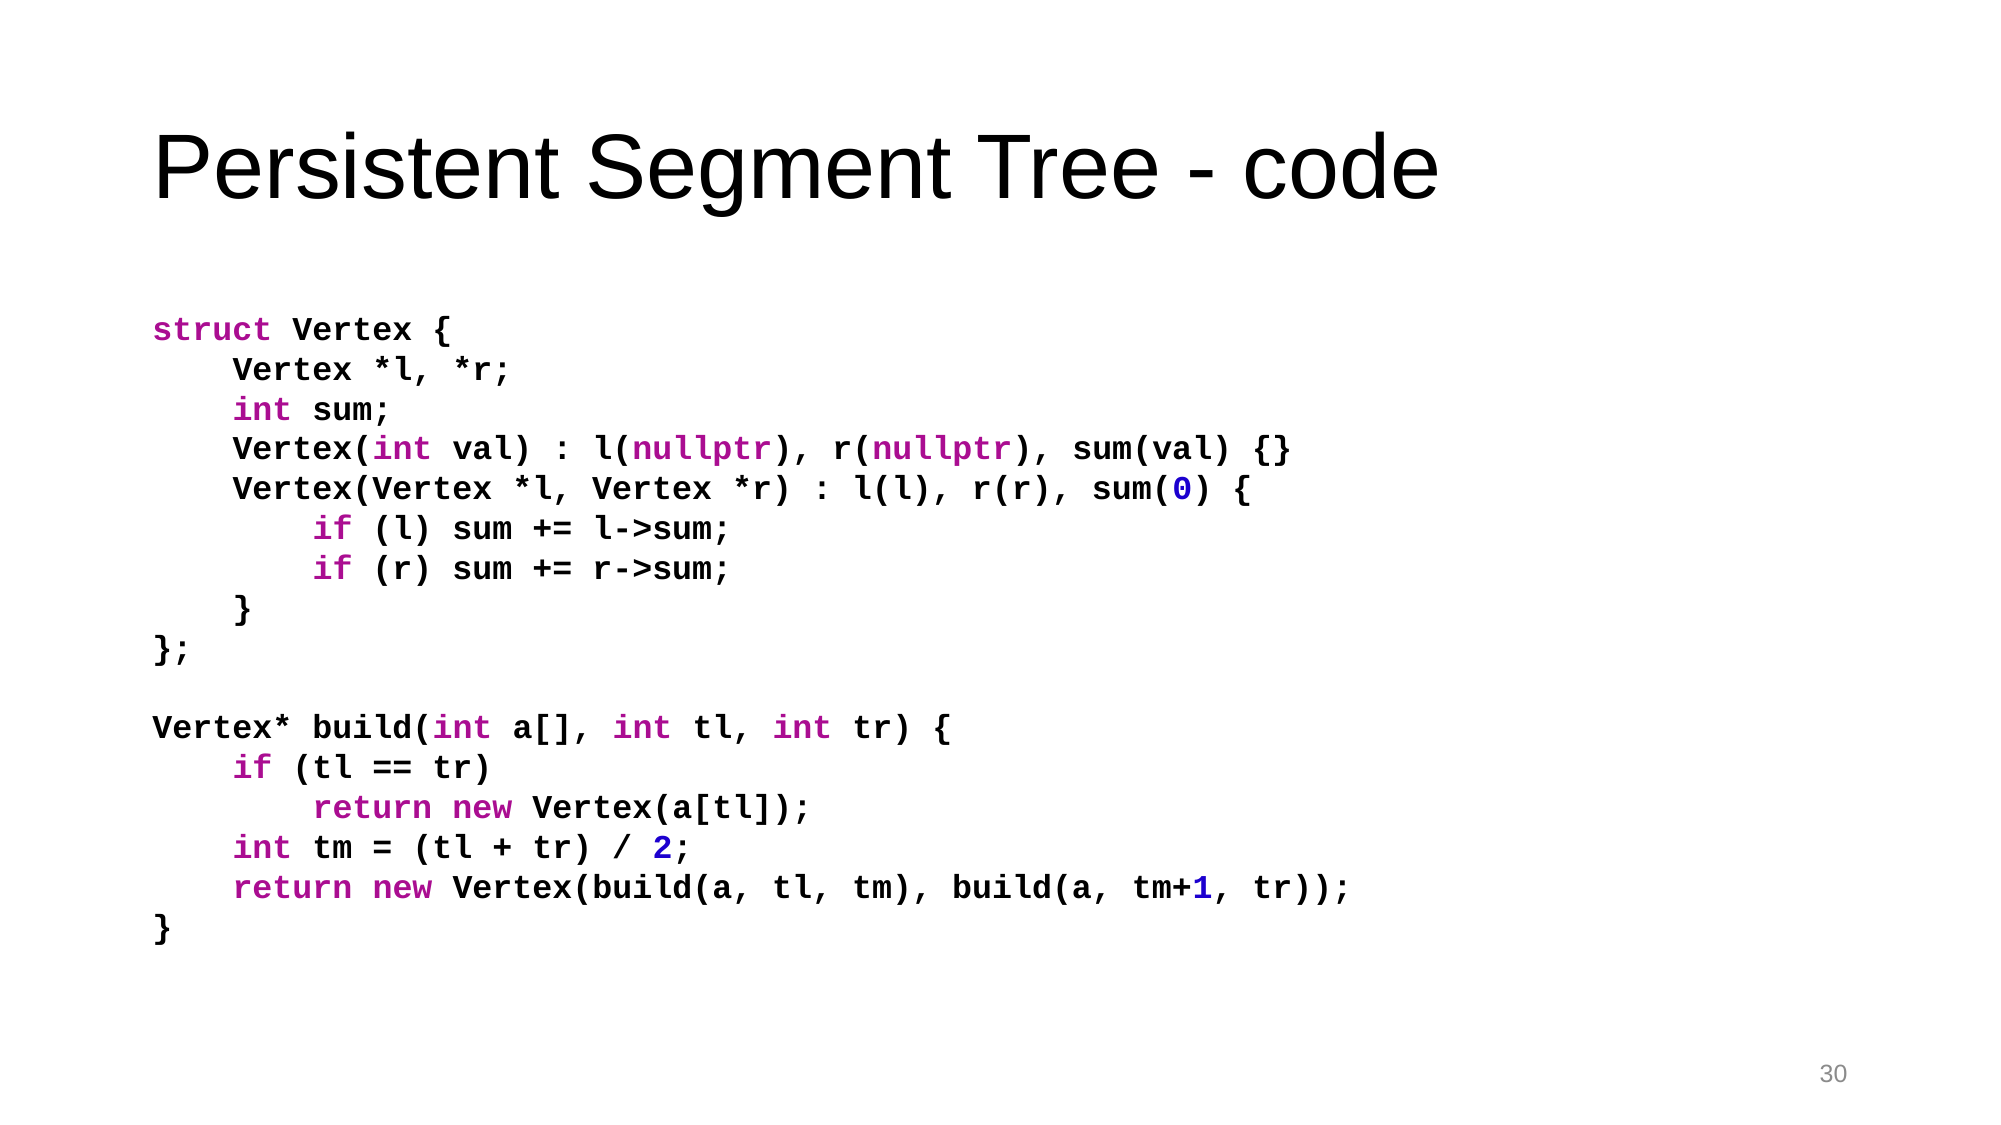

# Persistent Segment Tree - code
struct Vertex {
    Vertex *l, *r;
    int sum;
    Vertex(int val) : l(nullptr), r(nullptr), sum(val) {}
    Vertex(Vertex *l, Vertex *r) : l(l), r(r), sum(0) {
        if (l) sum += l->sum;
        if (r) sum += r->sum;
    }
};

Vertex* build(int a[], int tl, int tr) {
    if (tl == tr)
        return new Vertex(a[tl]);
    int tm = (tl + tr) / 2;
    return new Vertex(build(a, tl, tm), build(a, tm+1, tr));
}
30